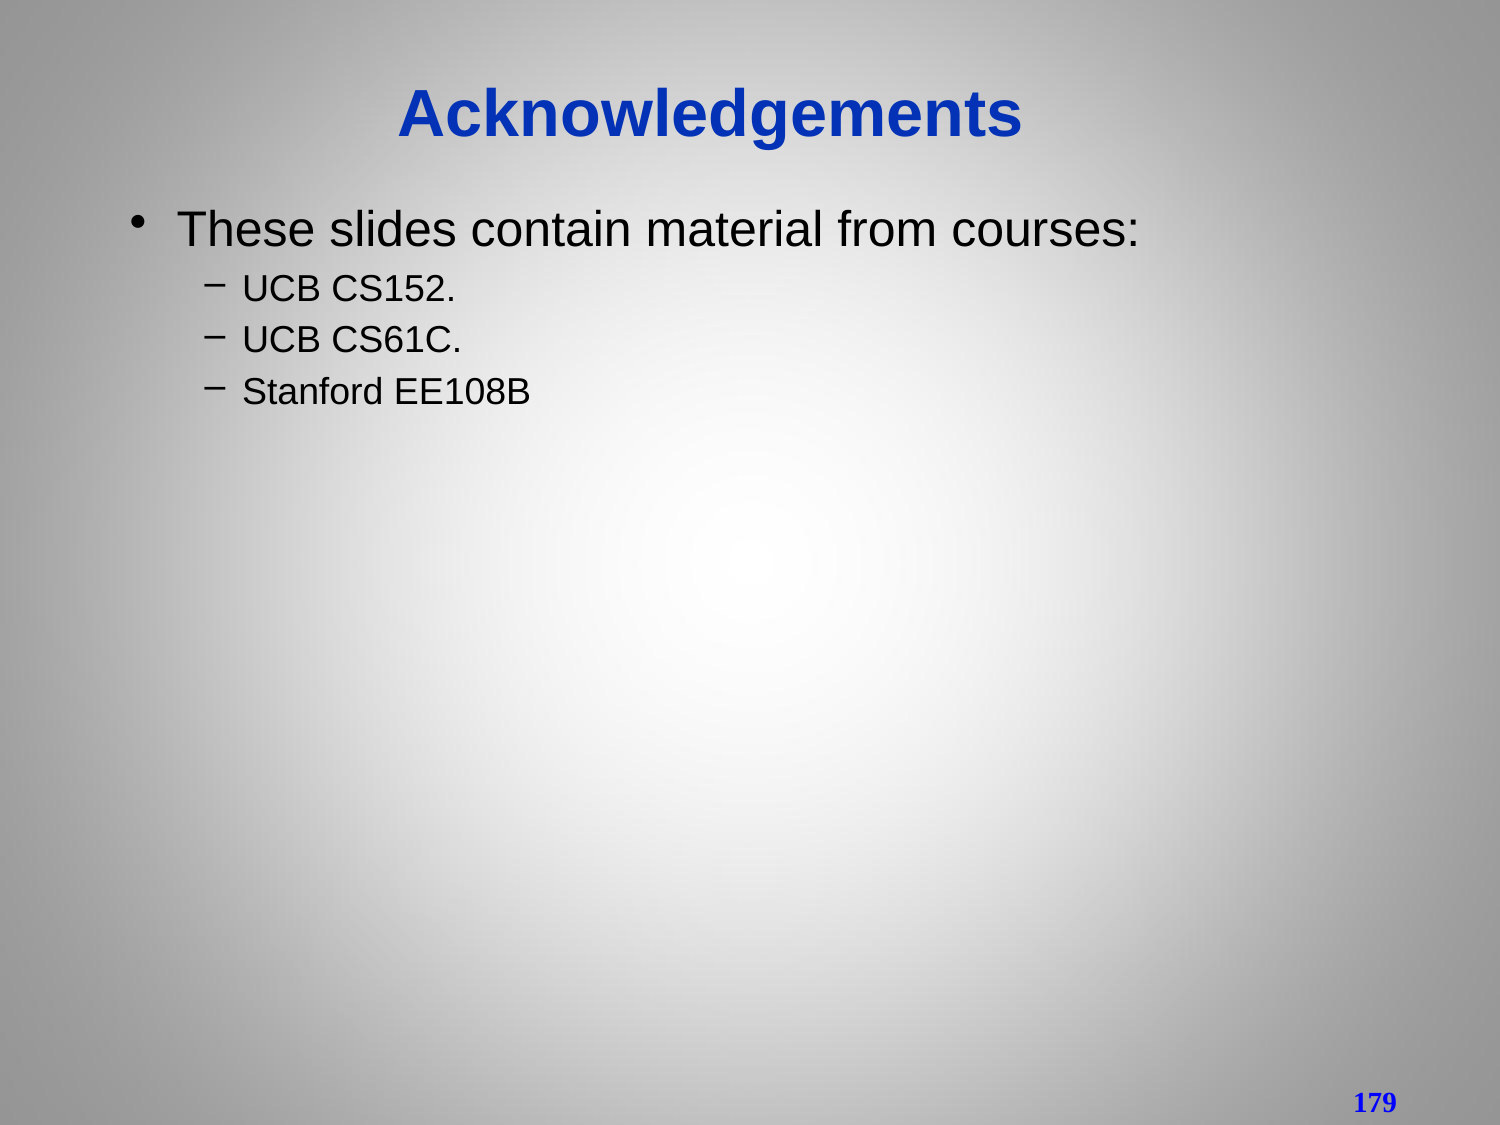

Acknowledgements
These slides contain material from courses:
UCB CS152.
UCB CS61C.
Stanford EE108B
179